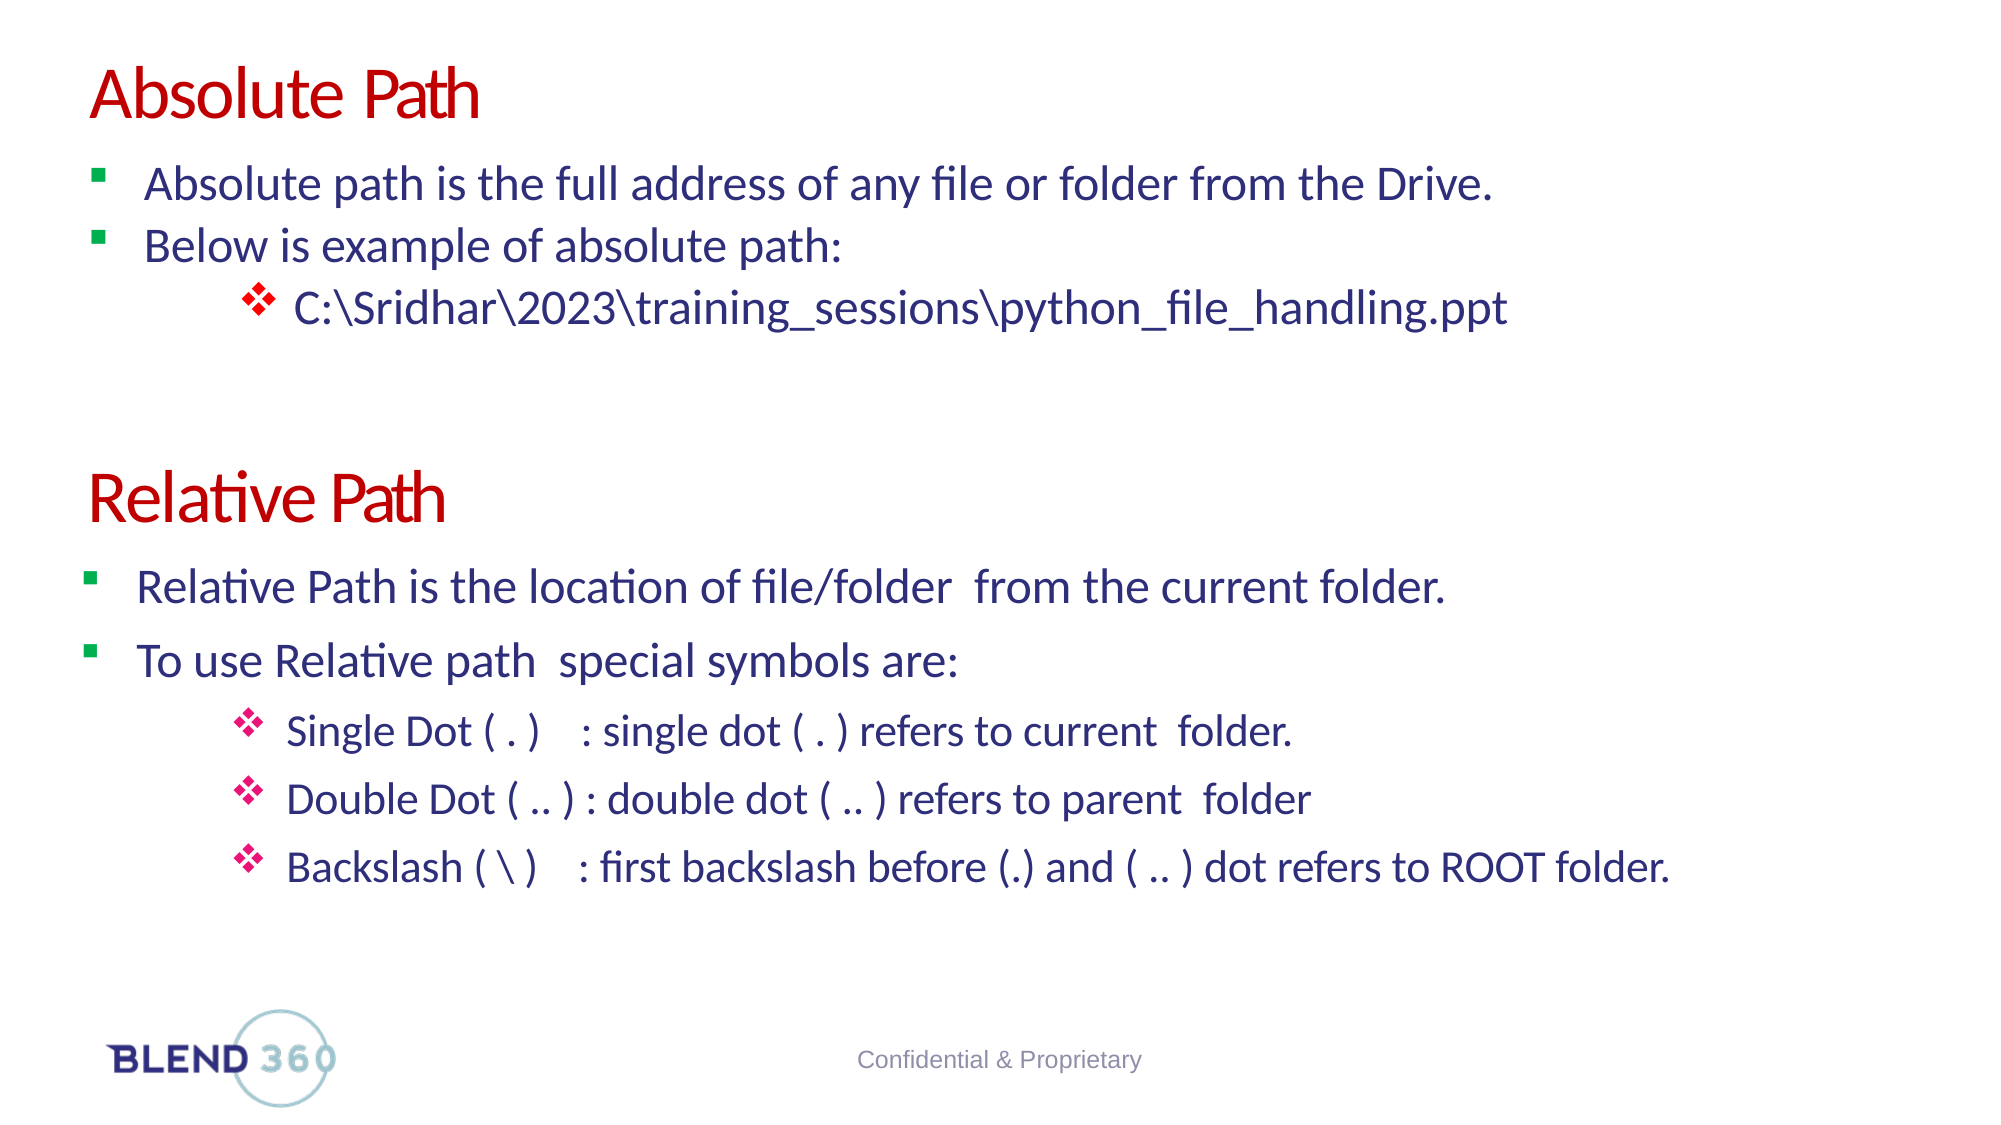

# Absolute Path
Absolute path is the full address of any file or folder from the Drive.
Below is example of absolute path:
C:\Sridhar\2023\training_sessions\python_file_handling.ppt
Relative Path
Relative Path is the location of file/folder  from the current folder.
To use Relative path  special symbols are:
Single Dot ( . )    : single dot ( . ) refers to current  folder.
Double Dot ( .. ) : double dot ( .. ) refers to parent  folder
Backslash ( \ )    : first backslash before (.) and ( .. ) dot refers to ROOT folder.

of	file